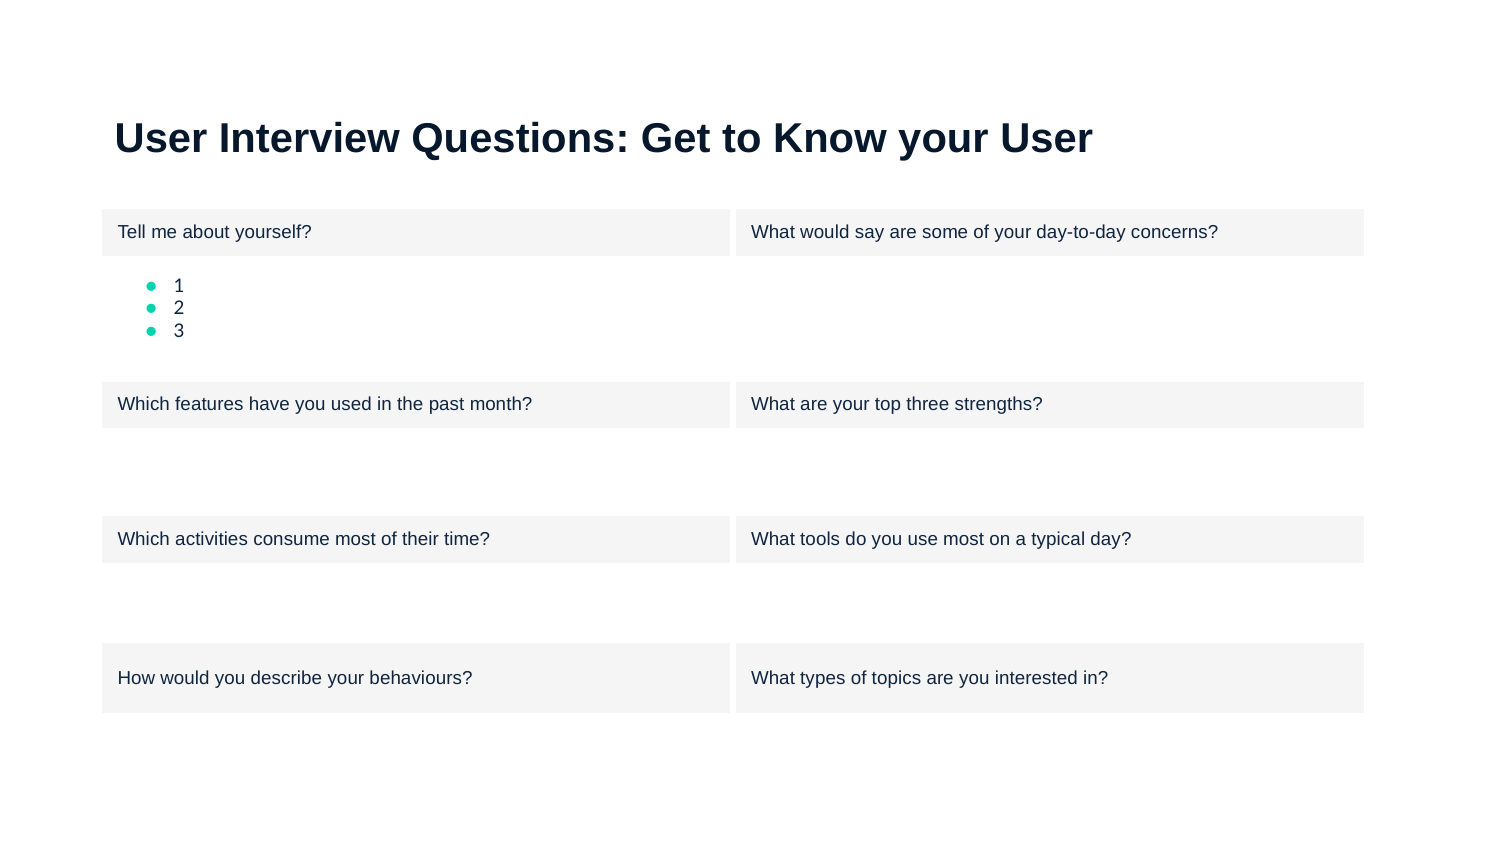

# User Interview Questions: Get to Know your User
| Tell me about yourself? | What would say are some of your day-to-day concerns? |
| --- | --- |
| 1 2 3 |  |
| Which features have you used in the past month? | What are your top three strengths? |
|  |  |
| Which activities consume most of their time? | What tools do you use most on a typical day? |
|  |  |
| How would you describe your behaviours? | What types of topics are you interested in? |
|  |  |